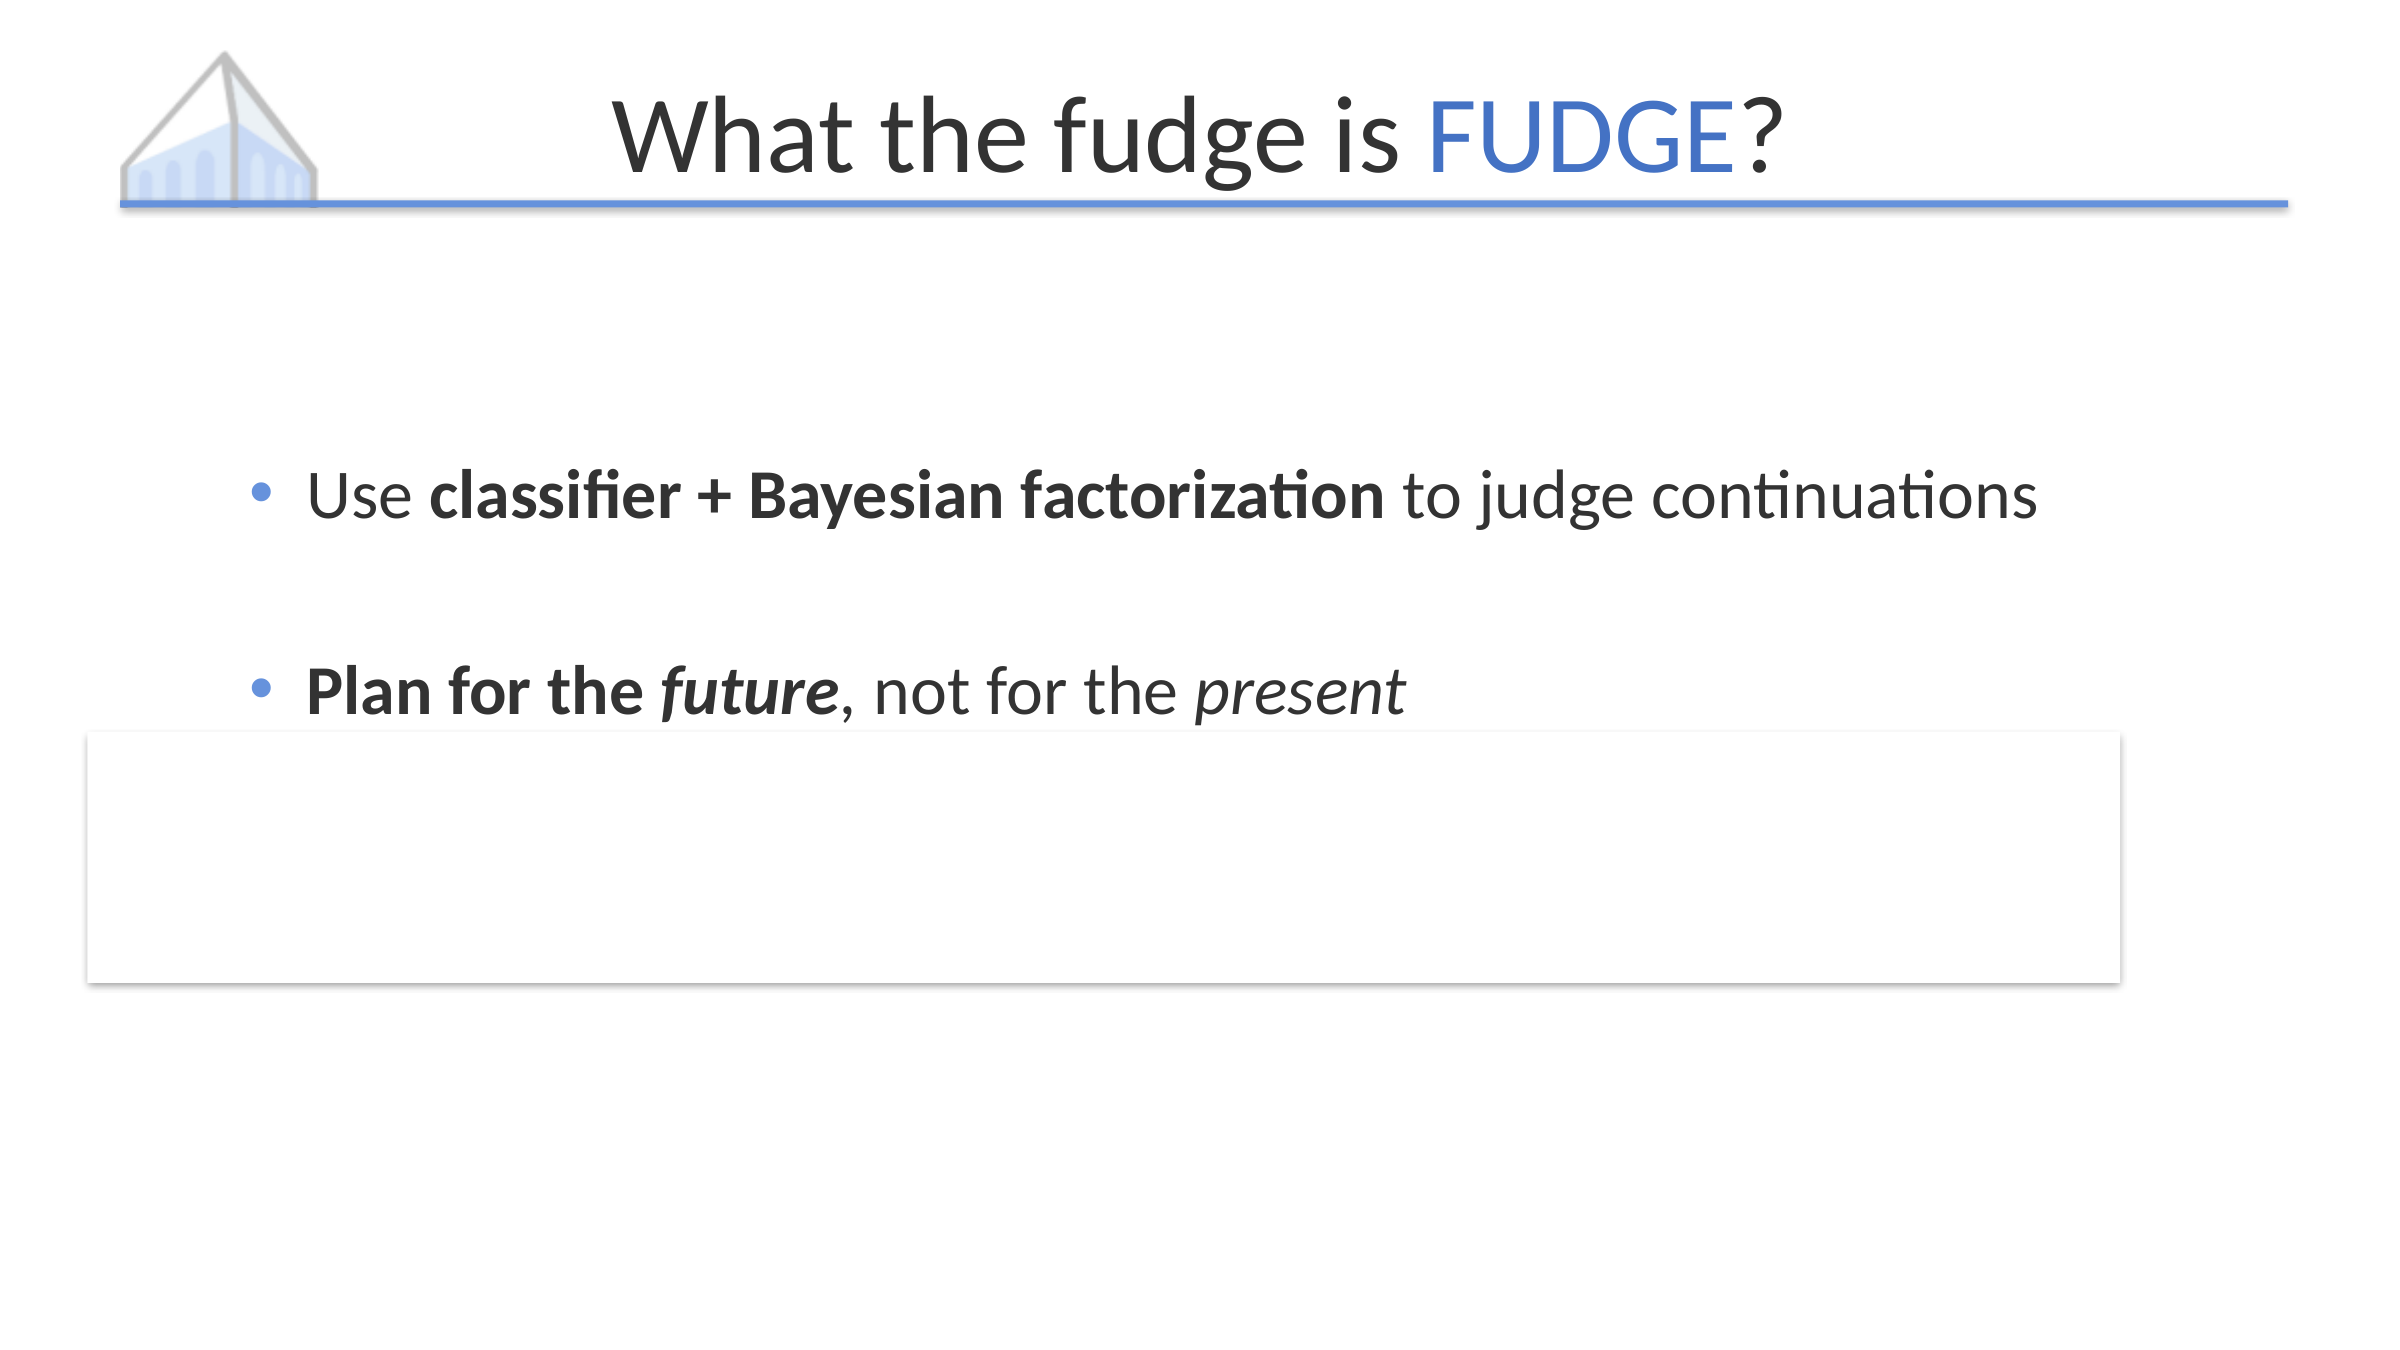

# What the fudge is FUDGE?

Use classifier + Bayesian factorization to judge continuations

Plan for the future, not for the present

Compose different attributes by training multiple predictors